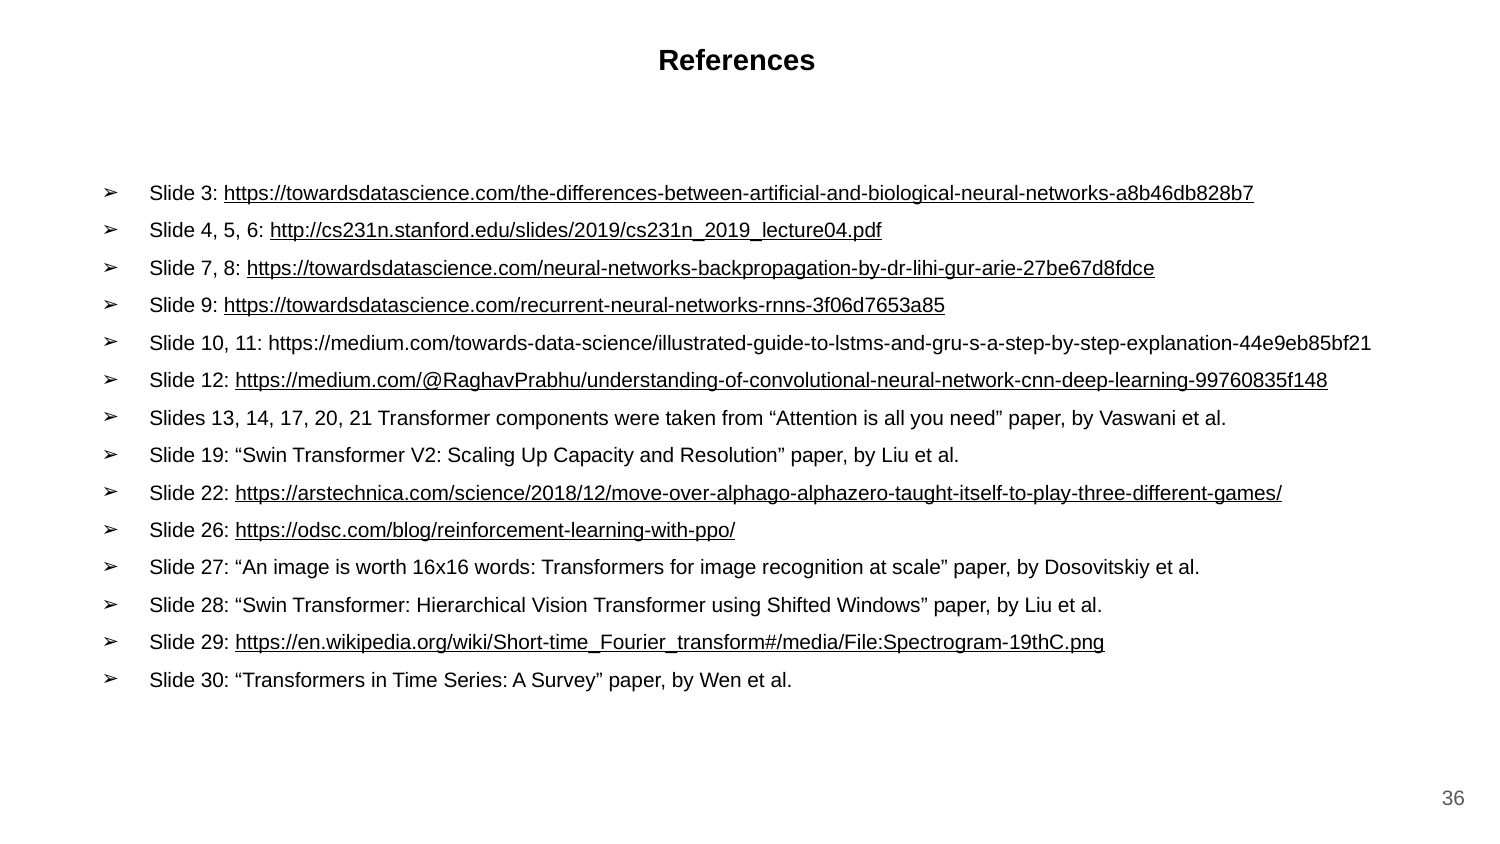

References
Slide 3: https://towardsdatascience.com/the-differences-between-artificial-and-biological-neural-networks-a8b46db828b7
Slide 4, 5, 6: http://cs231n.stanford.edu/slides/2019/cs231n_2019_lecture04.pdf
Slide 7, 8: https://towardsdatascience.com/neural-networks-backpropagation-by-dr-lihi-gur-arie-27be67d8fdce
Slide 9: https://towardsdatascience.com/recurrent-neural-networks-rnns-3f06d7653a85
Slide 10, 11: https://medium.com/towards-data-science/illustrated-guide-to-lstms-and-gru-s-a-step-by-step-explanation-44e9eb85bf21
Slide 12: https://medium.com/@RaghavPrabhu/understanding-of-convolutional-neural-network-cnn-deep-learning-99760835f148
Slides 13, 14, 17, 20, 21 Transformer components were taken from “Attention is all you need” paper, by Vaswani et al.
Slide 19: “Swin Transformer V2: Scaling Up Capacity and Resolution” paper, by Liu et al.
Slide 22: https://arstechnica.com/science/2018/12/move-over-alphago-alphazero-taught-itself-to-play-three-different-games/
Slide 26: https://odsc.com/blog/reinforcement-learning-with-ppo/
Slide 27: “An image is worth 16x16 words: Transformers for image recognition at scale” paper, by Dosovitskiy et al.
Slide 28: “Swin Transformer: Hierarchical Vision Transformer using Shifted Windows” paper, by Liu et al.
Slide 29: https://en.wikipedia.org/wiki/Short-time_Fourier_transform#/media/File:Spectrogram-19thC.png
Slide 30: “Transformers in Time Series: A Survey” paper, by Wen et al.
36